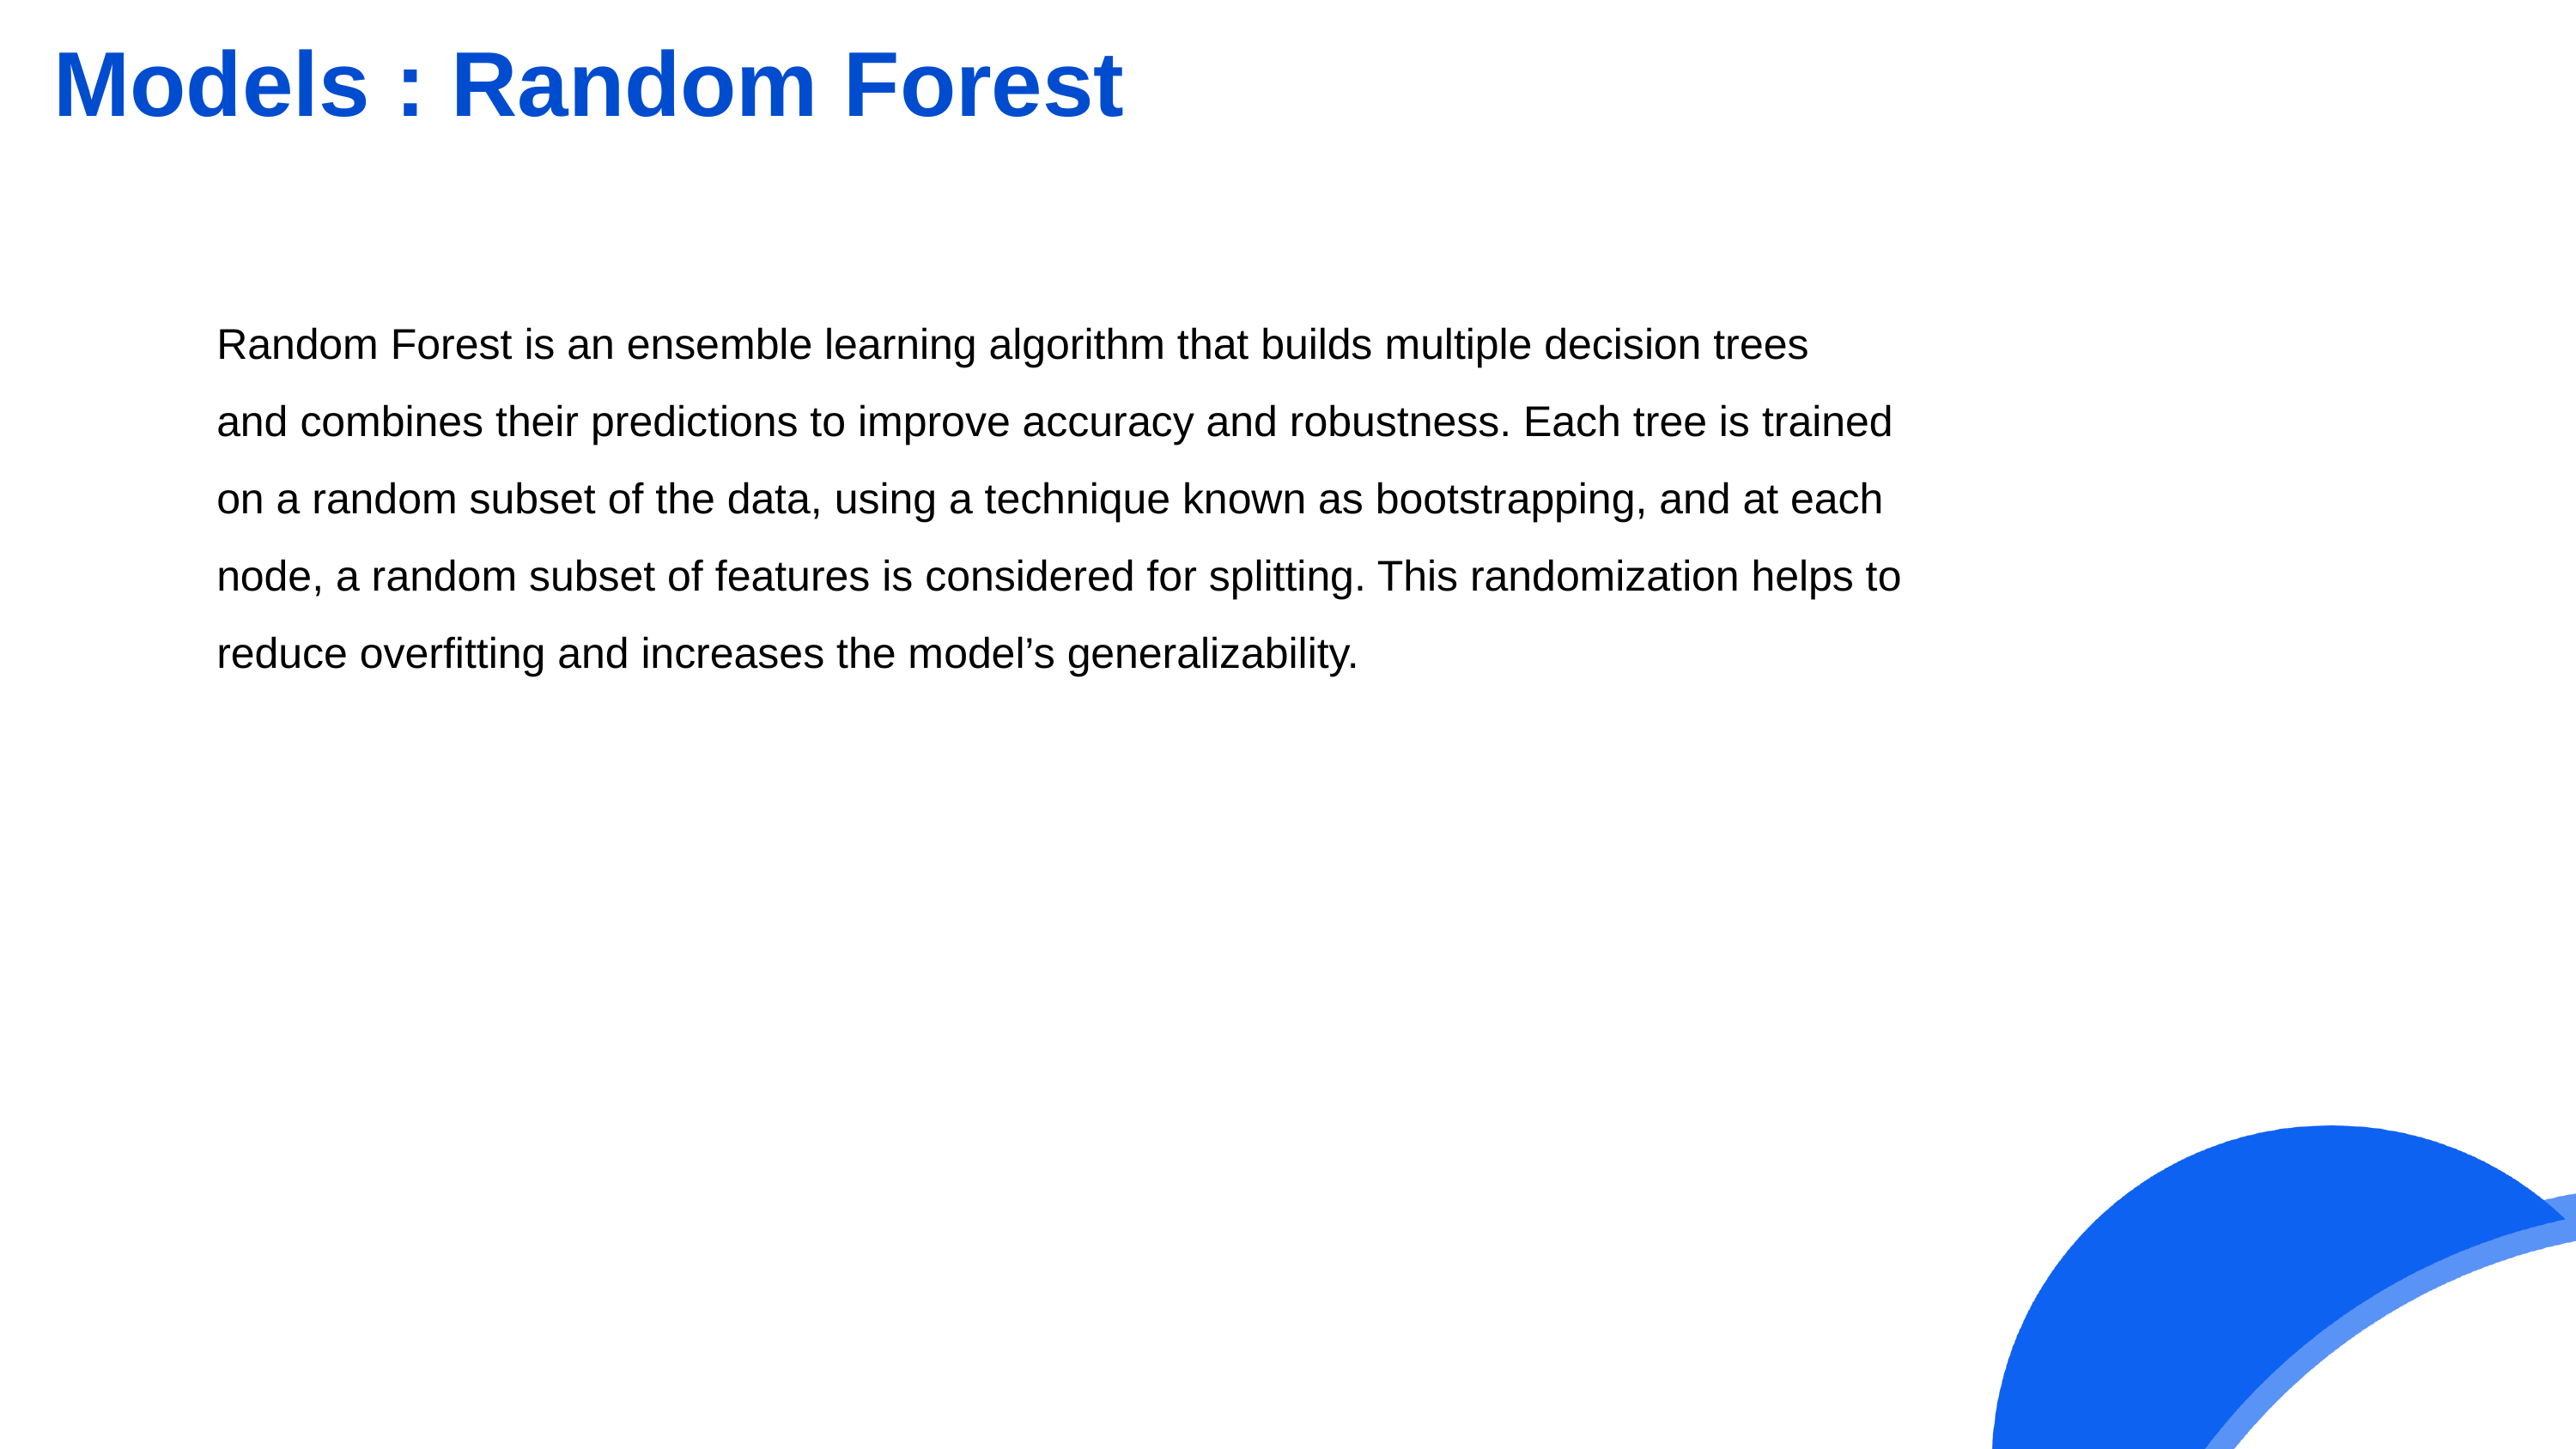

Models : Random Forest
Random Forest is an ensemble learning algorithm that builds multiple decision trees
and combines their predictions to improve accuracy and robustness. Each tree is trained
on a random subset of the data, using a technique known as bootstrapping, and at each
node, a random subset of features is considered for splitting. This randomization helps to
reduce overfitting and increases the model’s generalizability.